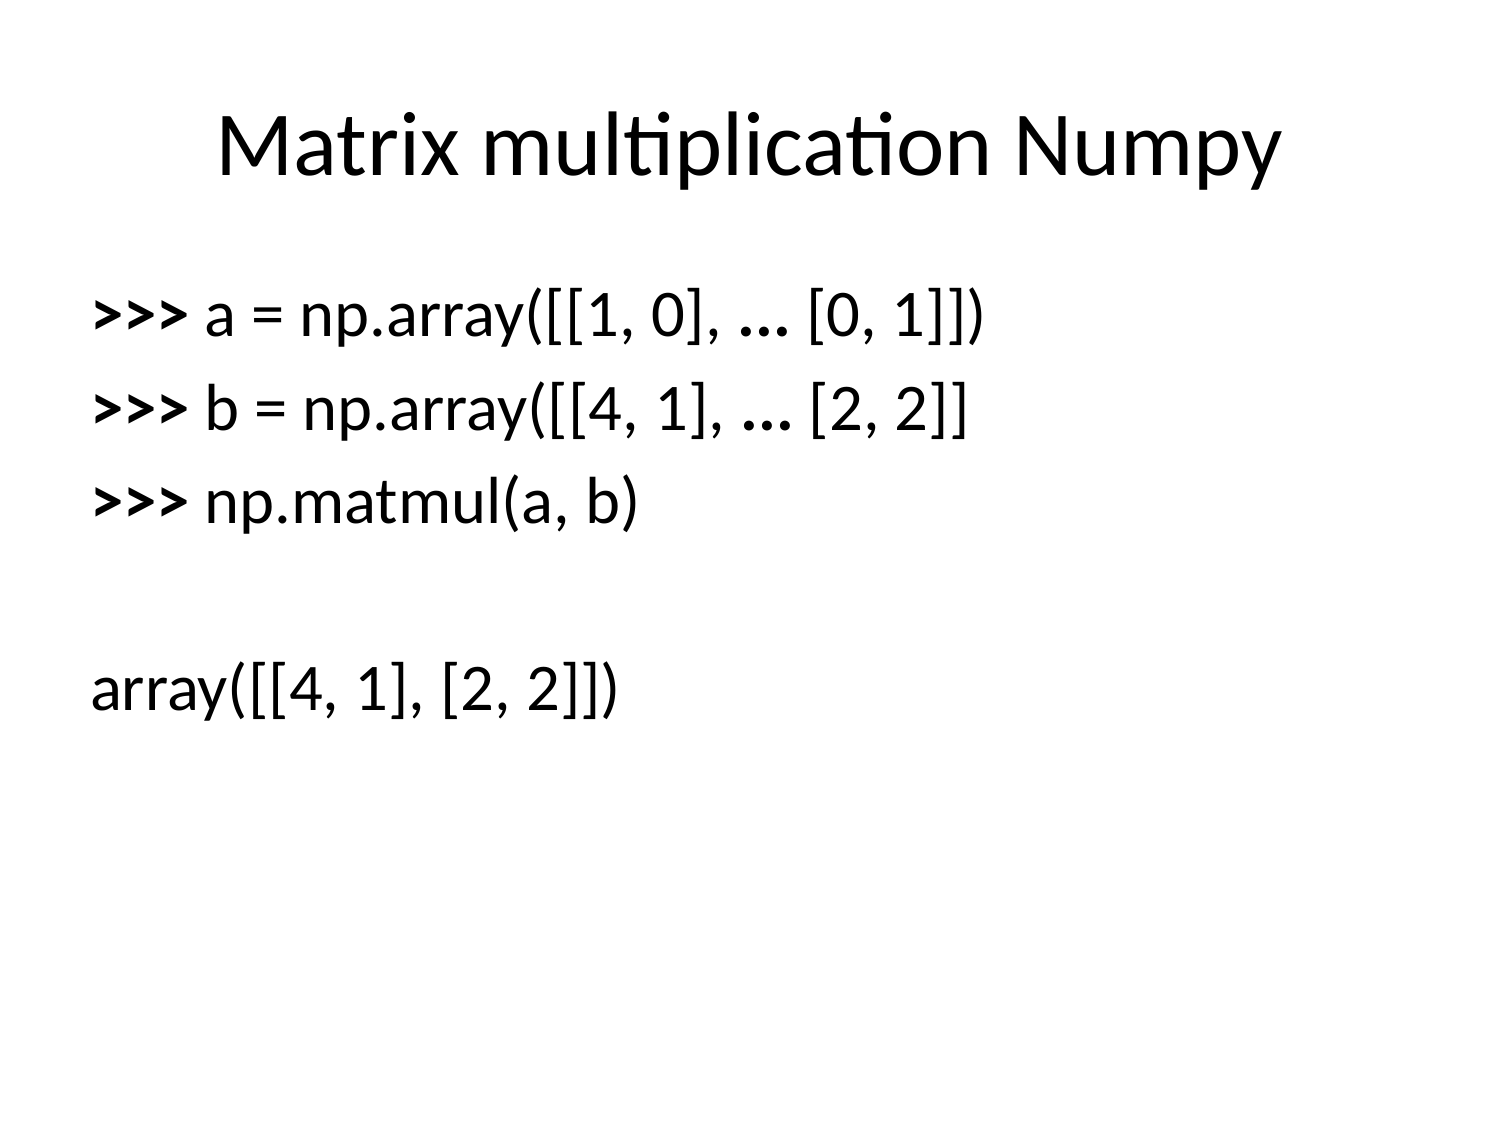

# Matrix multiplication Numpy
>>> a = np.array([[1, 0], ... [0, 1]])
>>> b = np.array([[4, 1], ... [2, 2]]
>>> np.matmul(a, b)

array([[4, 1], [2, 2]])